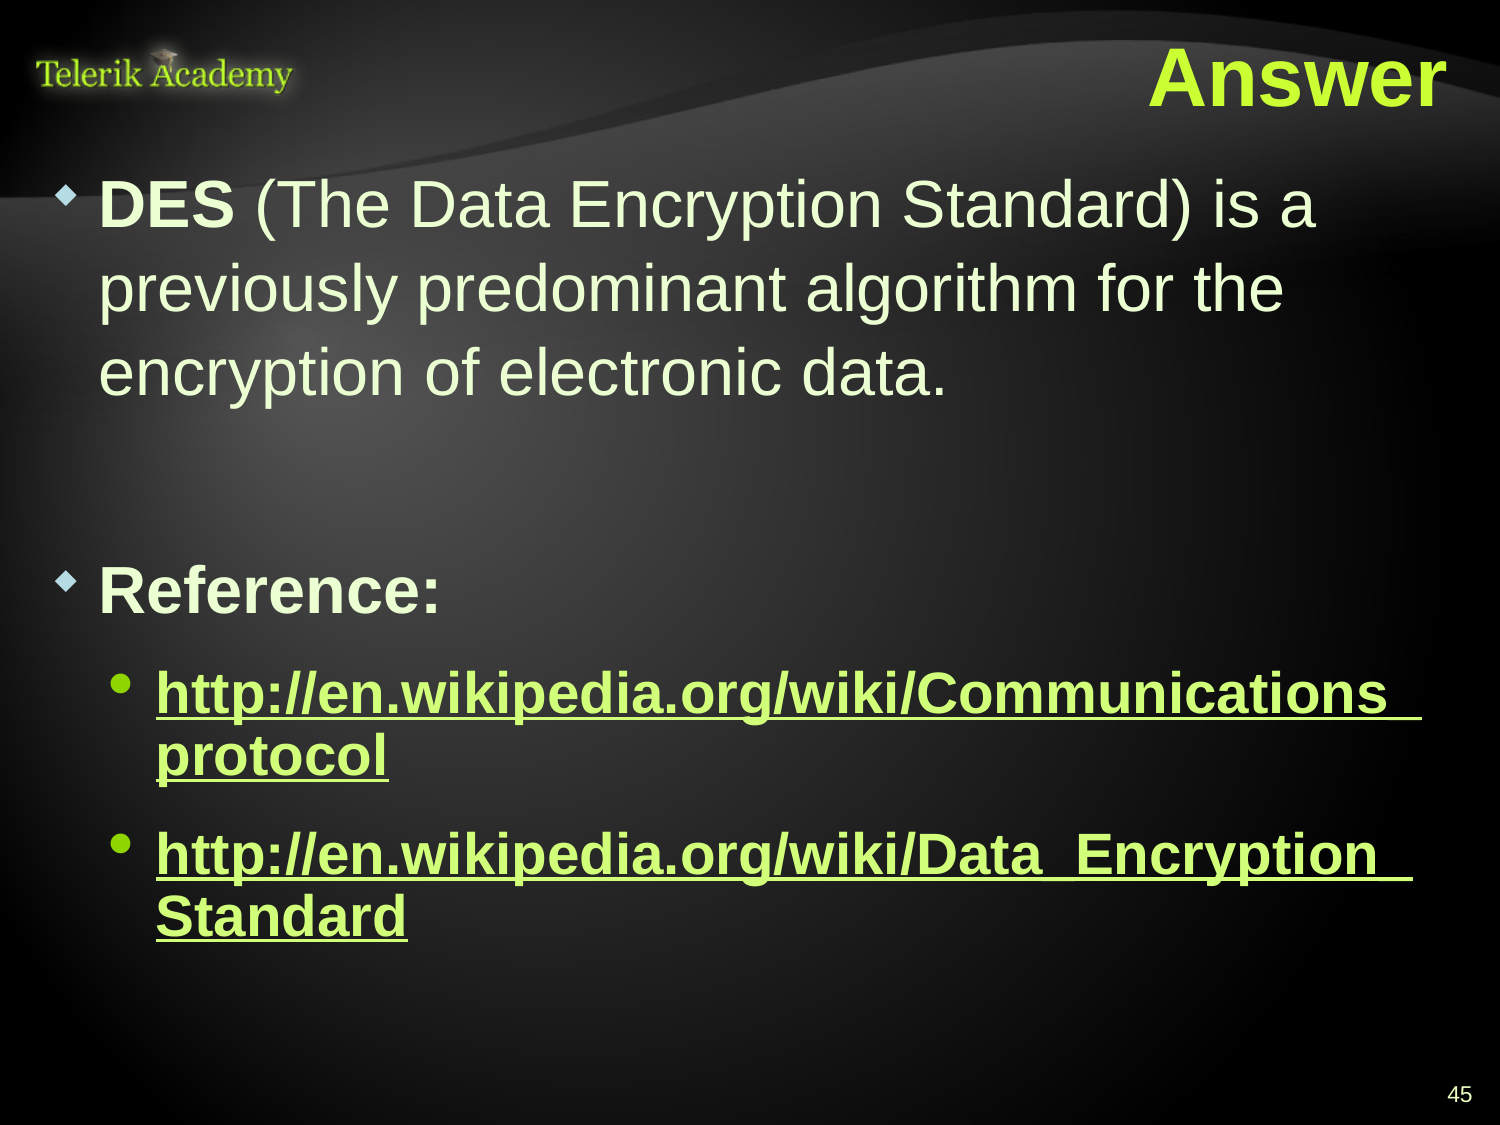

# Answer
DES (The Data Encryption Standard) is a previously predominant algorithm for the encryption of electronic data.

Reference:
http://en.wikipedia.org/wiki/Communications_protocol
http://en.wikipedia.org/wiki/Data_Encryption_Standard
45